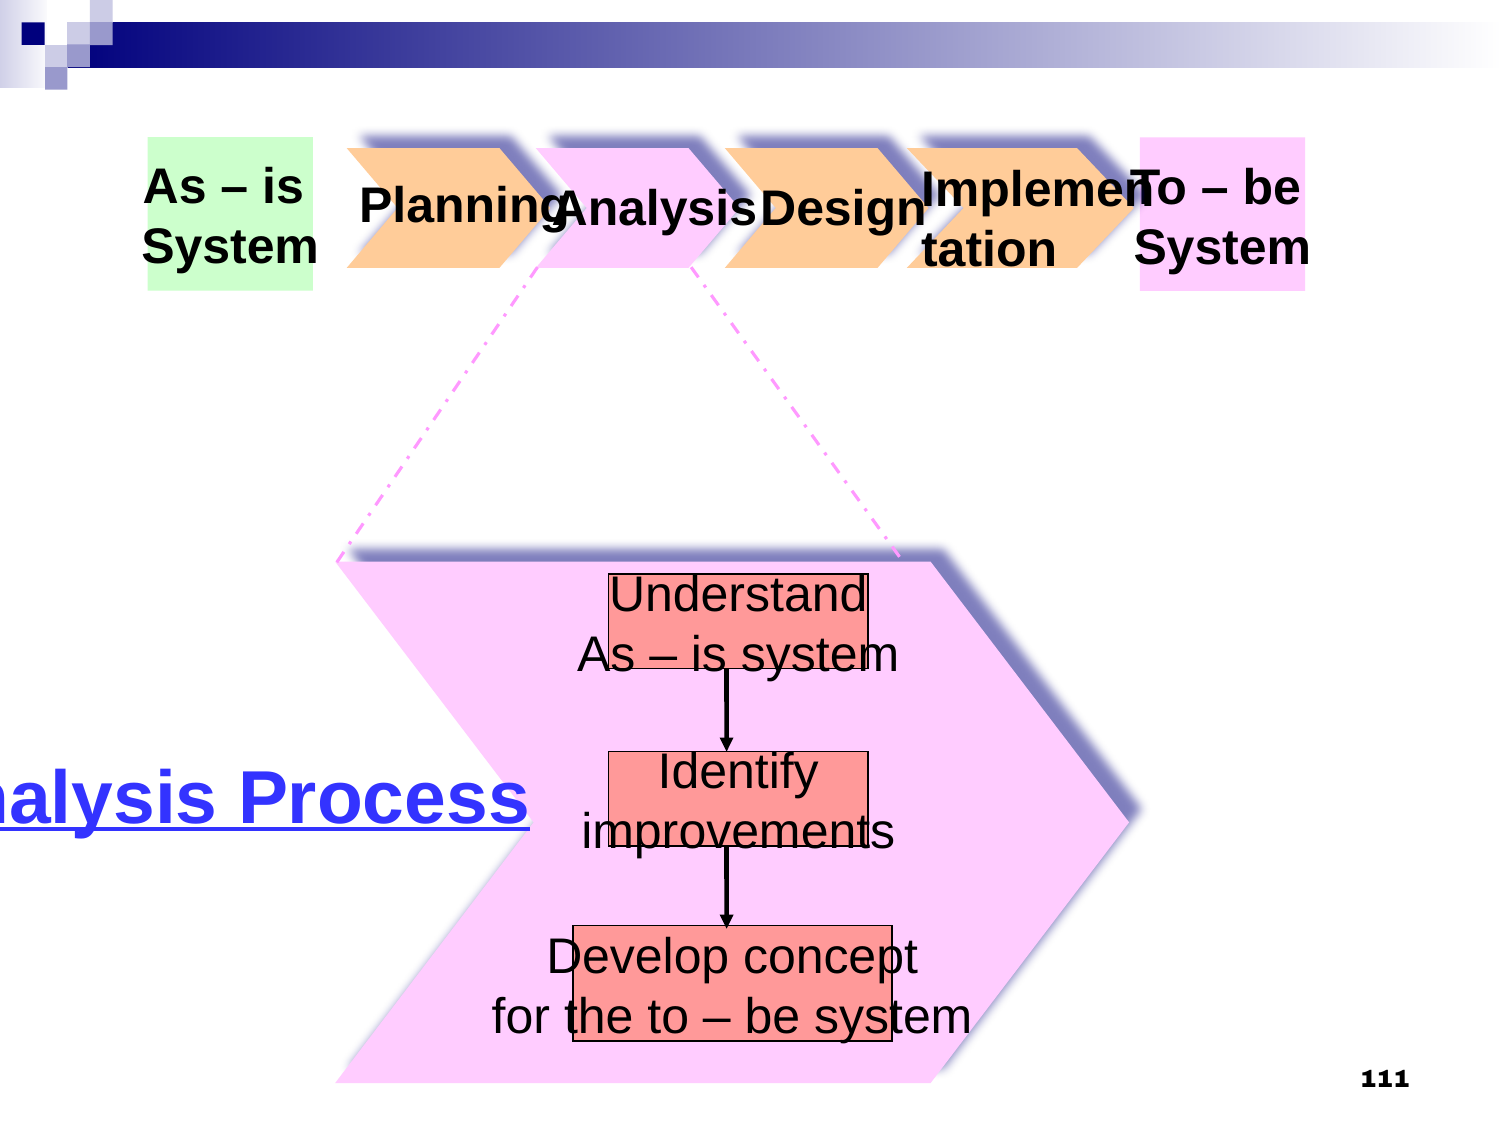

As – is
System
To – be
System

Implemen
tation
Planning
Analysis
Design

Understand
As – is system

Analysis Process
Identify
improvements

Develop concept
for the to – be system
111